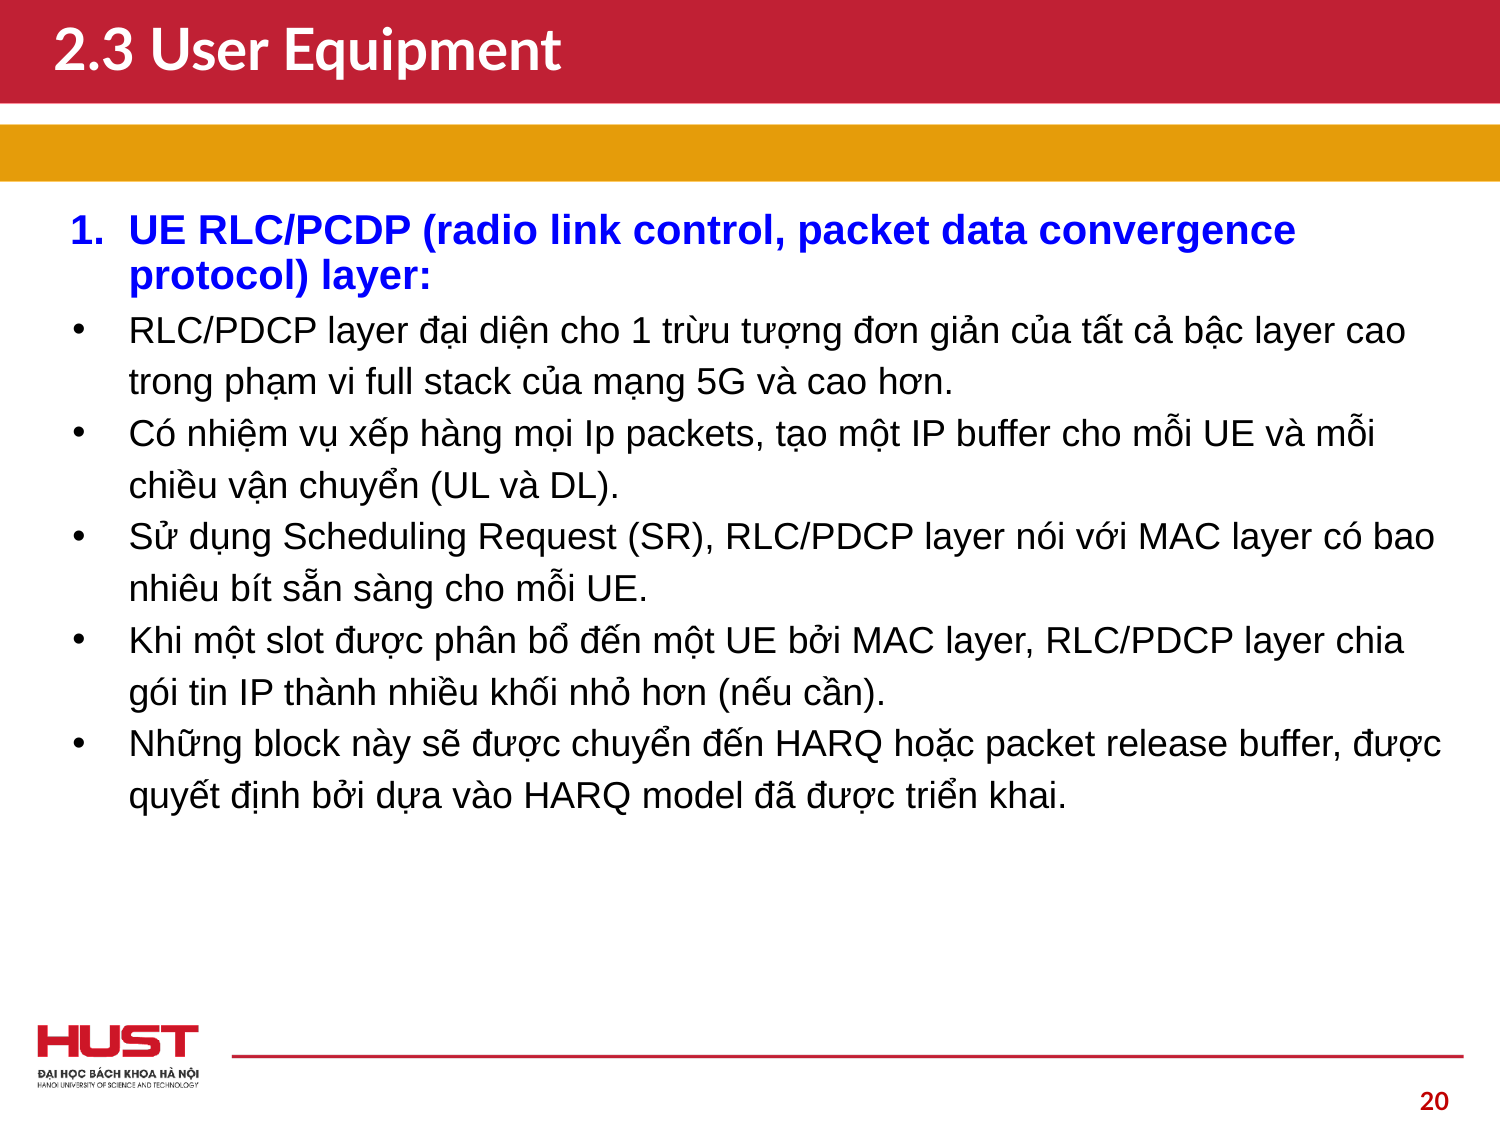

# 2.3 User Equipment

UE RLC/PCDP (radio link control, packet data convergence protocol) layer:
RLC/PDCP layer đại diện cho 1 trừu tượng đơn giản của tất cả bậc layer cao trong phạm vi full stack của mạng 5G và cao hơn.
Có nhiệm vụ xếp hàng mọi Ip packets, tạo một IP buffer cho mỗi UE và mỗi chiều vận chuyển (UL và DL).
Sử dụng Scheduling Request (SR), RLC/PDCP layer nói với MAC layer có bao nhiêu bít sẵn sàng cho mỗi UE.
Khi một slot được phân bổ đến một UE bởi MAC layer, RLC/PDCP layer chia gói tin IP thành nhiều khối nhỏ hơn (nếu cần).
Những block này sẽ được chuyển đến HARQ hoặc packet release buffer, được quyết định bởi dựa vào HARQ model đã được triển khai.
20